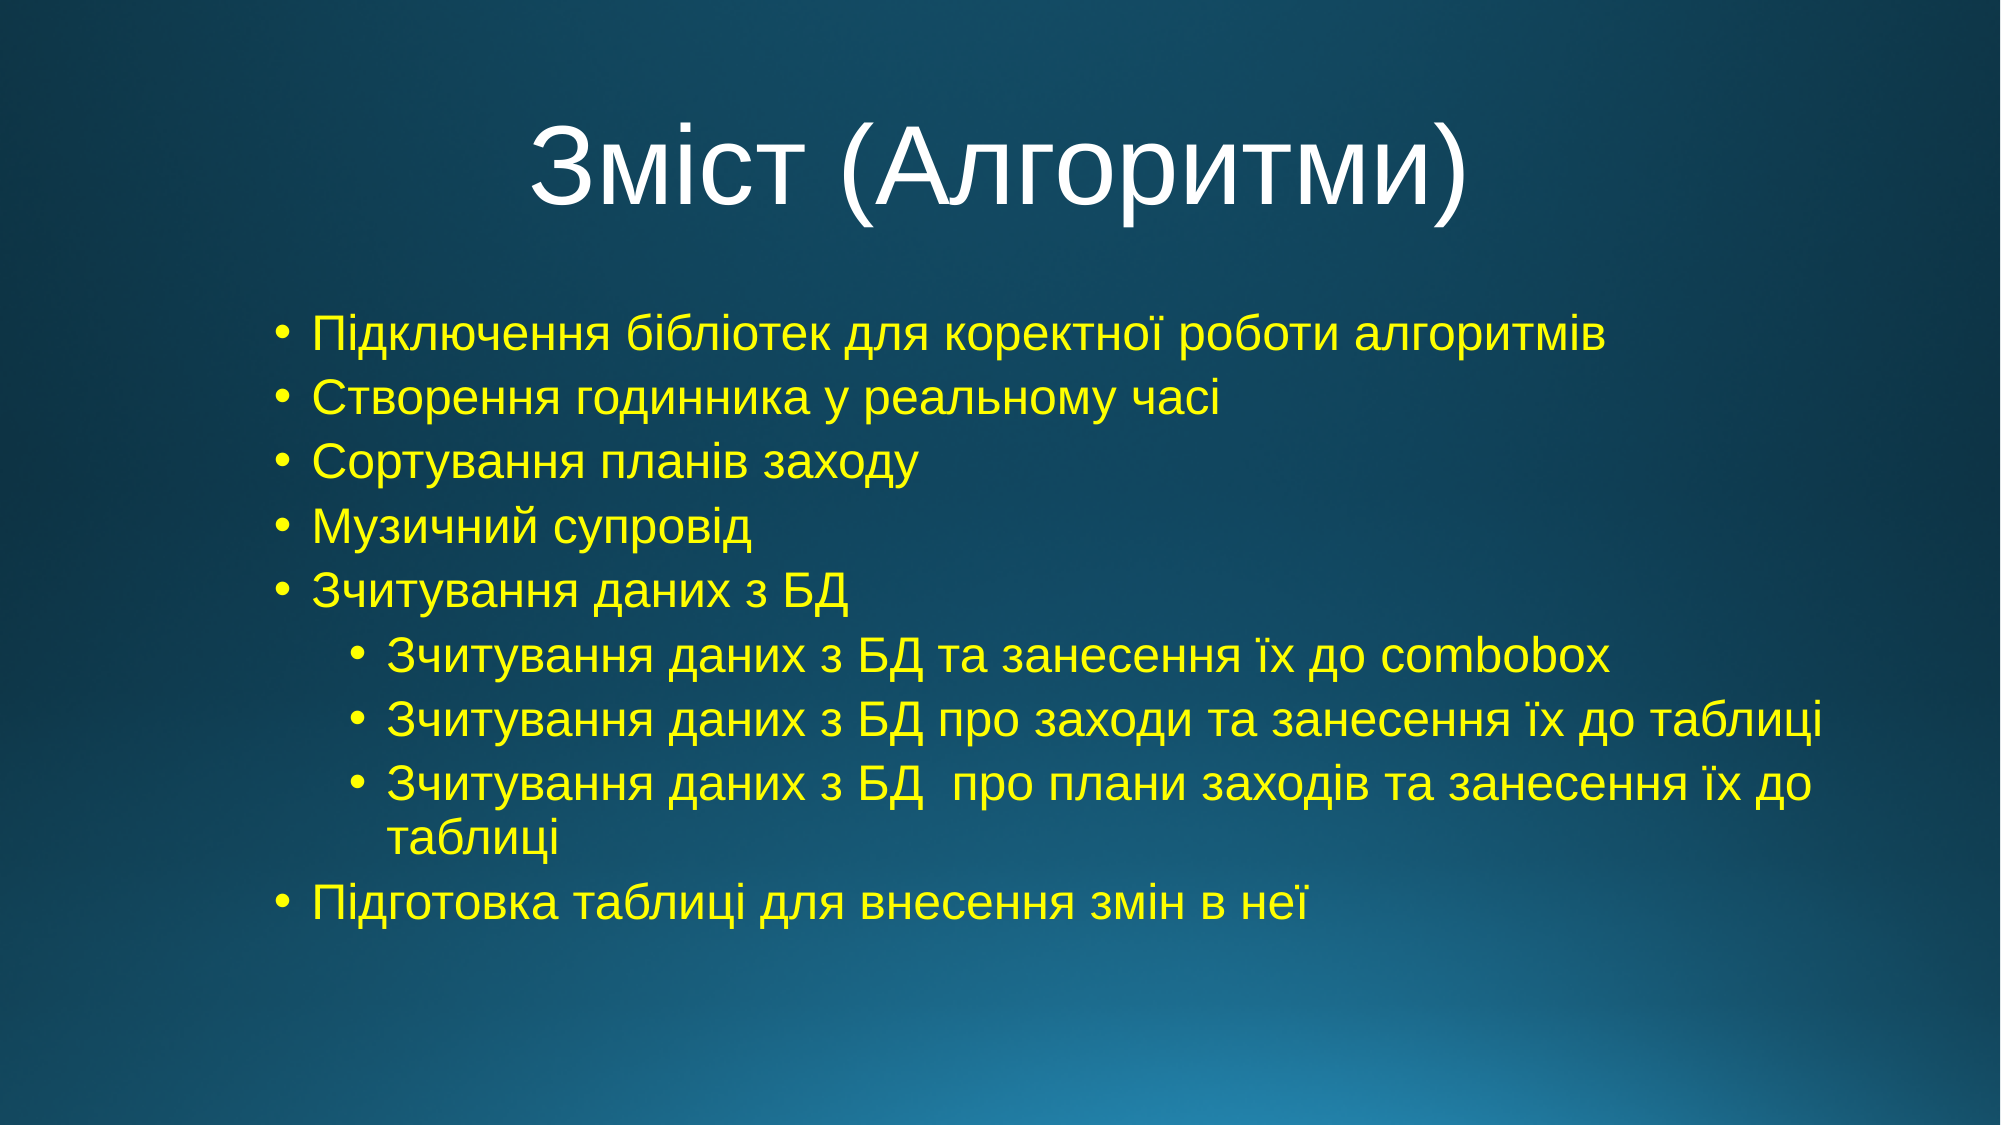

# Зміст (Алгоритми)
Підключення бібліотек для коректної роботи алгоритмів
Створення годинника у реальному часі
Сортування планів заходу
Музичний супровід
Зчитування даних з БД
Зчитування даних з БД та занесення їх до combobox
Зчитування даних з БД про заходи та занесення їх до таблиці
Зчитування даних з БД  про плани заходів та занесення їх до таблиці
Підготовка таблиці для внесення змін в неї